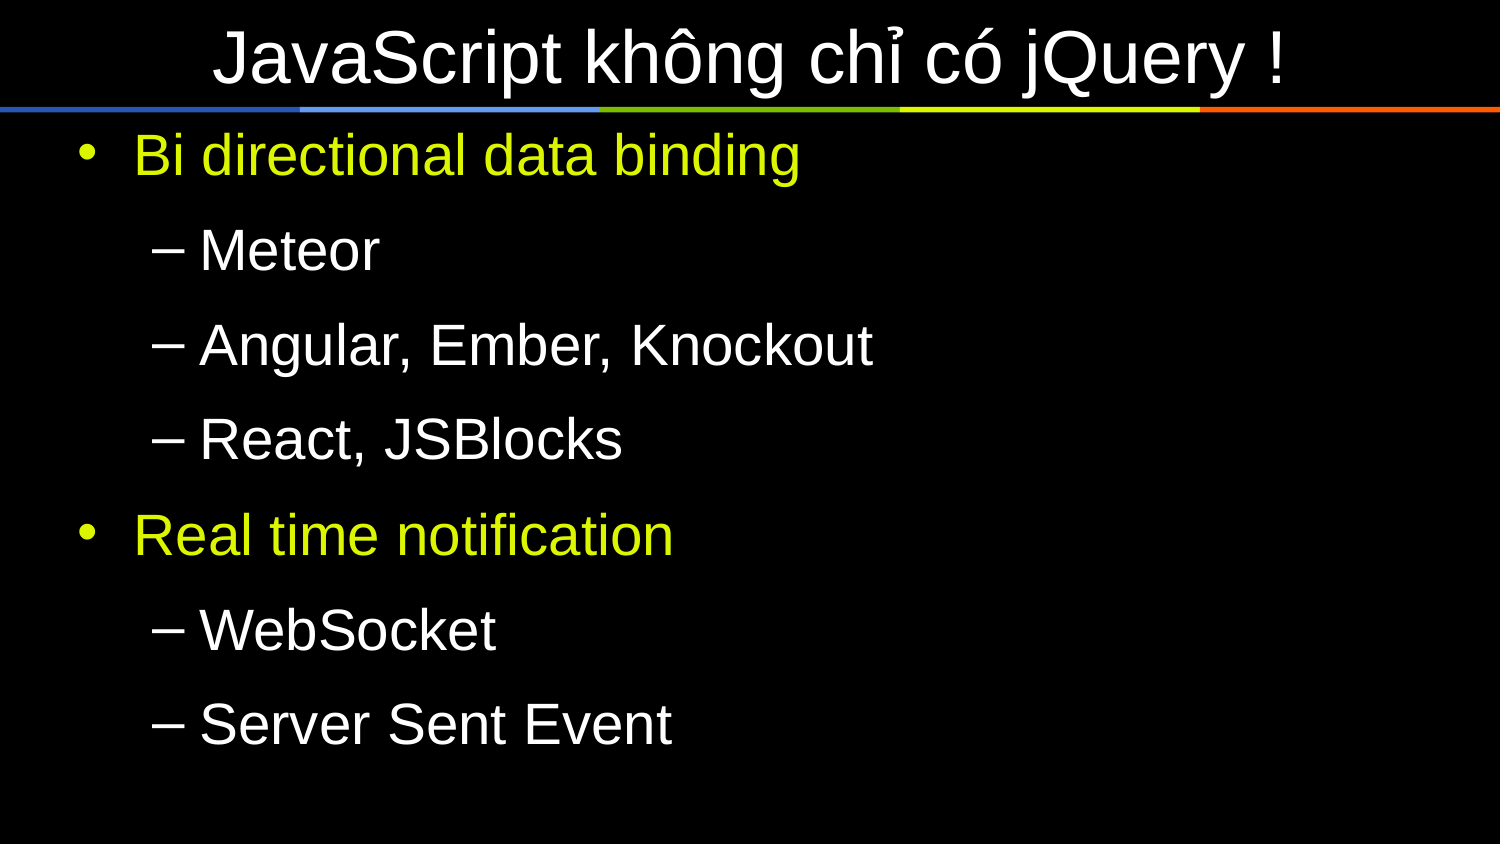

# JavaScript không chỉ có jQuery !
Bi directional data binding
Meteor
Angular, Ember, Knockout
React, JSBlocks
Real time notification
WebSocket
Server Sent Event